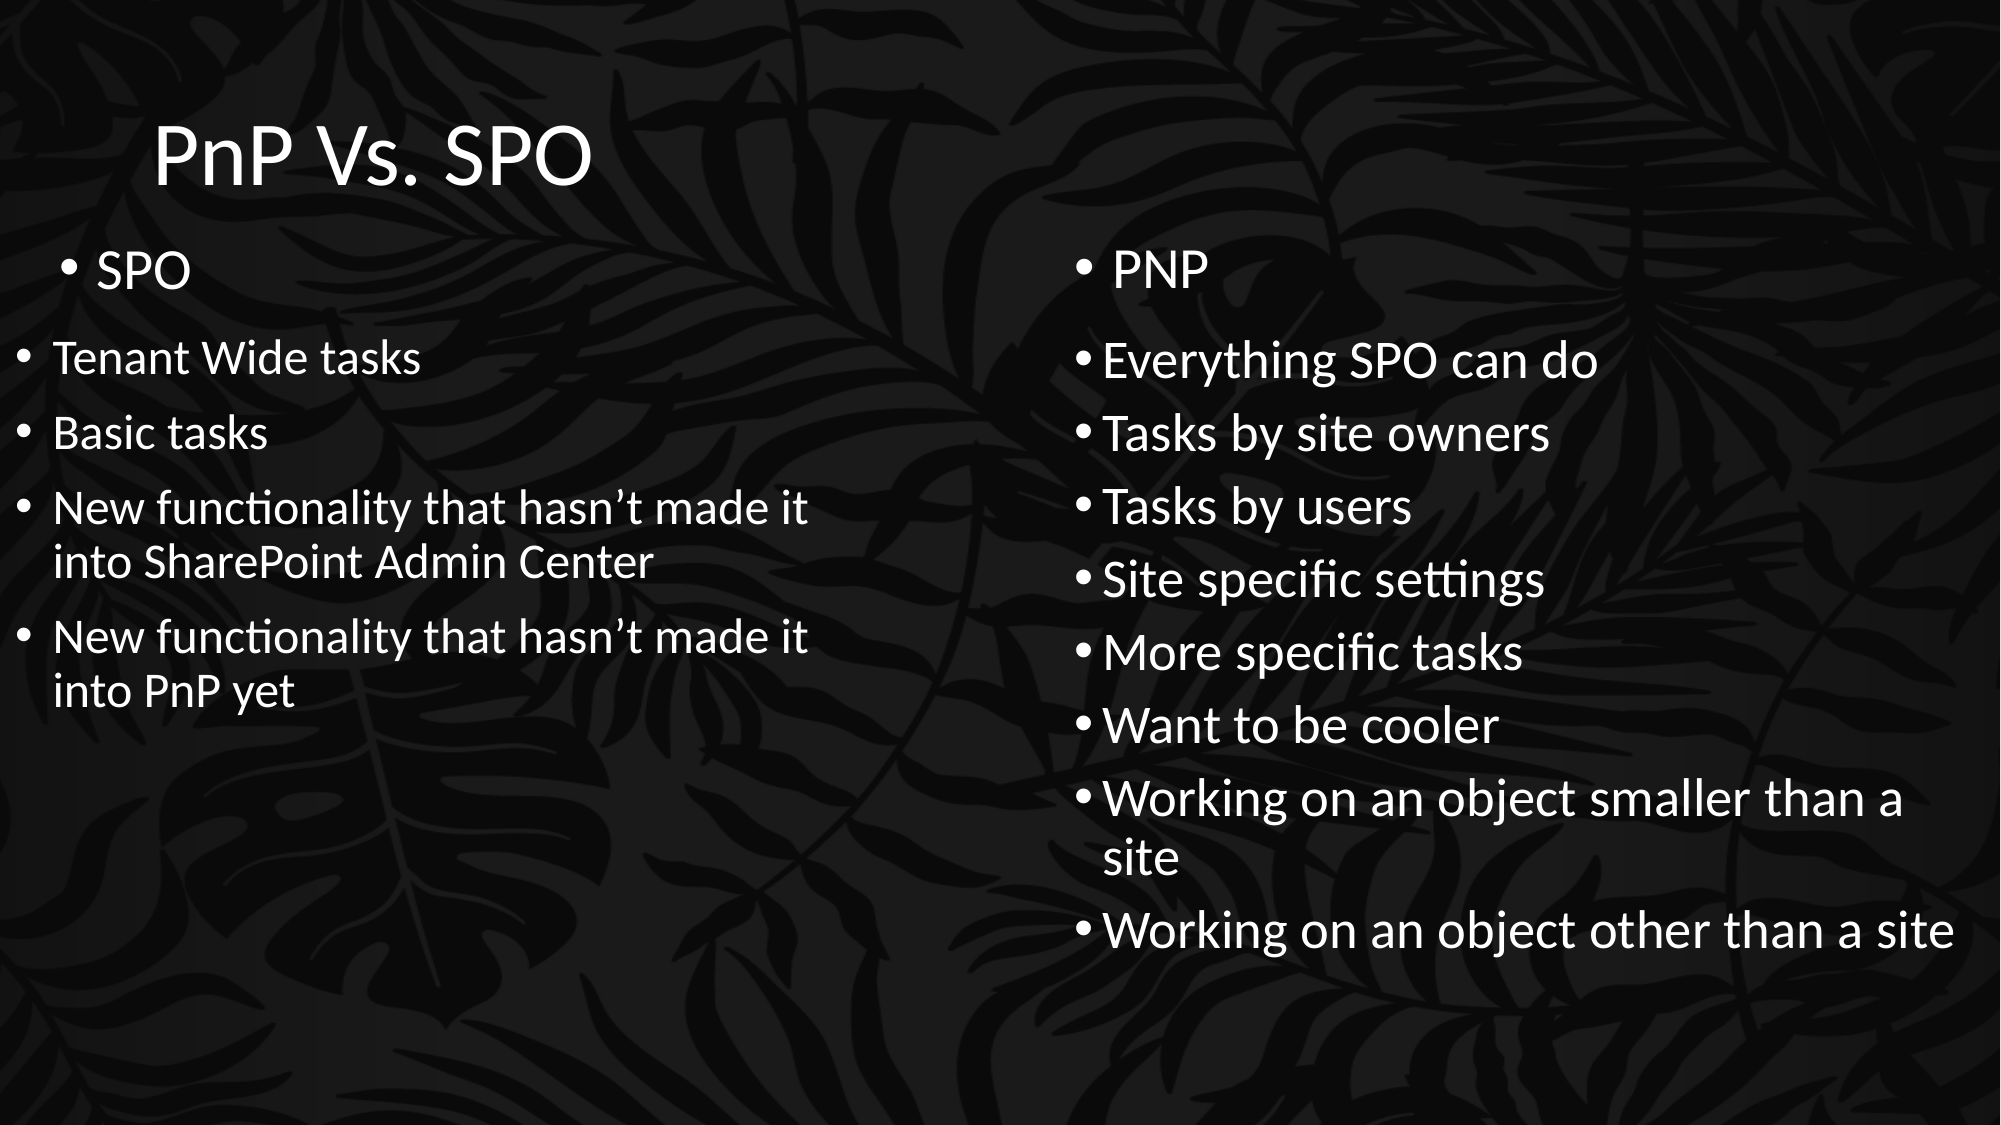

# PnP Vs. SPO
PNP
SPO
Tenant Wide tasks
Basic tasks
New functionality that hasn’t made it into SharePoint Admin Center
New functionality that hasn’t made it into PnP yet
Everything SPO can do
Tasks by site owners
Tasks by users
Site specific settings
More specific tasks
Want to be cooler
Working on an object smaller than a site
Working on an object other than a site